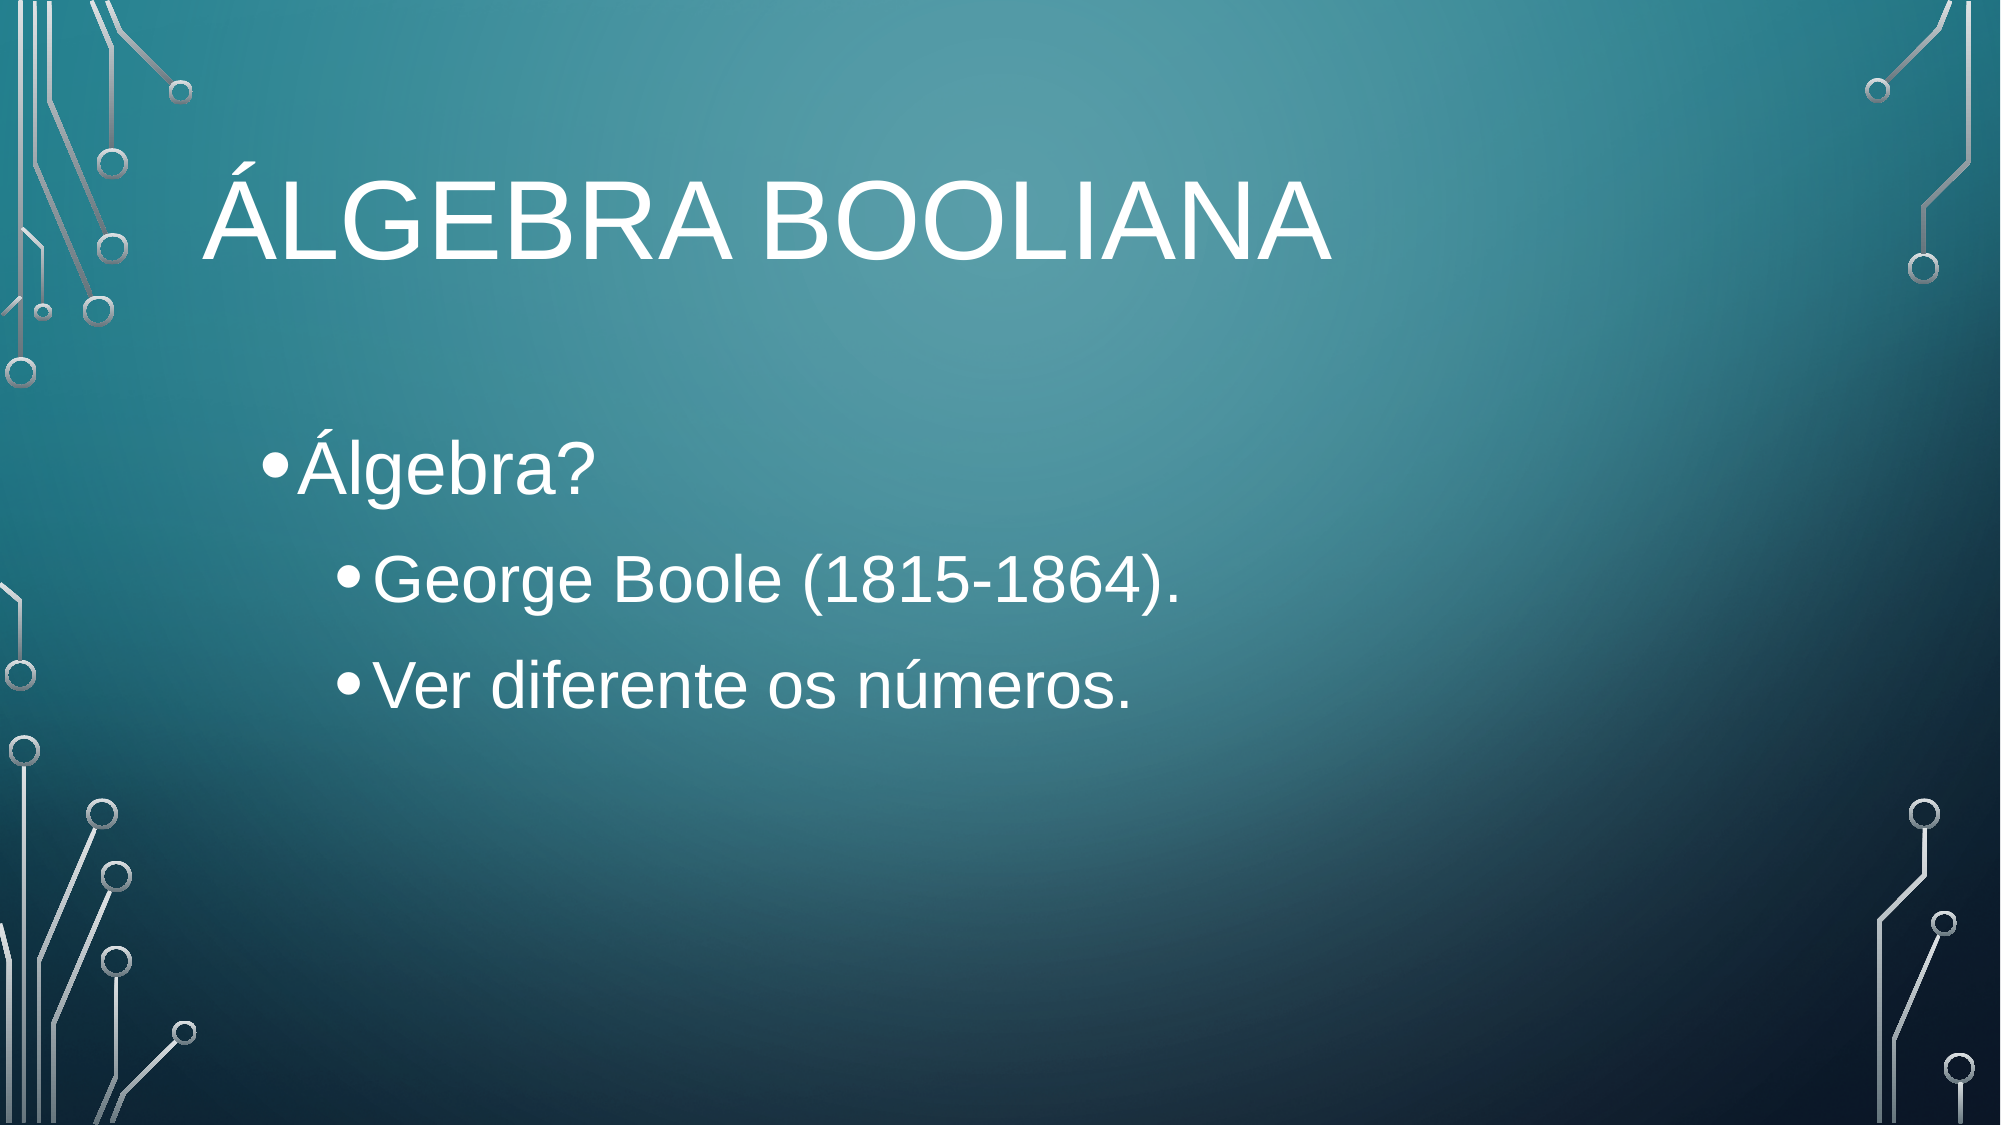

# Álgebra booliana
Álgebra?
George Boole (1815-1864).
Ver diferente os números.